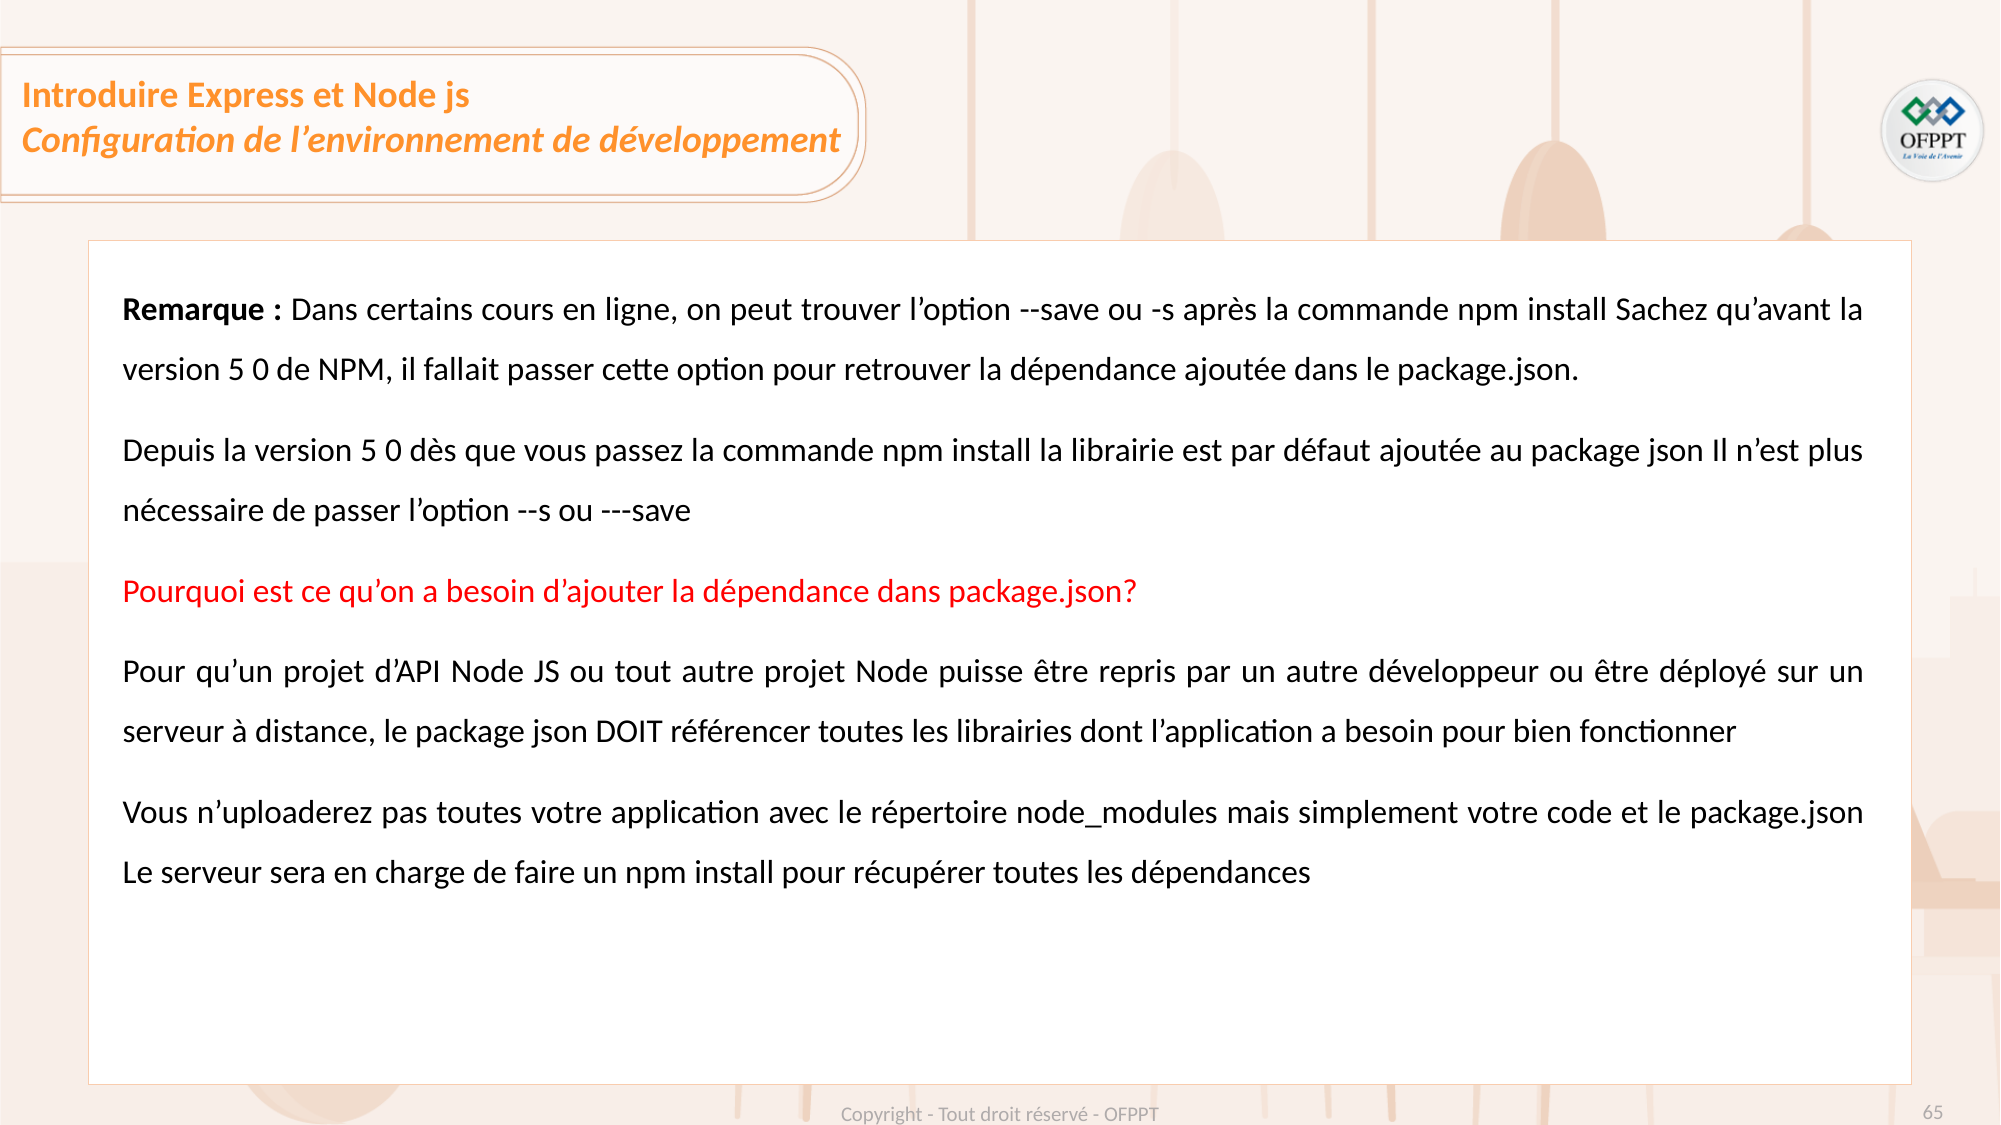

Introduire Express et Node js
Configuration de l’environnement de développement
Remarque : Dans certains cours en ligne, on peut trouver l’option --save ou -s après la commande npm install Sachez qu’avant la version 5 0 de NPM, il fallait passer cette option pour retrouver la dépendance ajoutée dans le package.json.
Depuis la version 5 0 dès que vous passez la commande npm install la librairie est par défaut ajoutée au package json Il n’est plus nécessaire de passer l’option --s ou ---save
Pourquoi est ce qu’on a besoin d’ajouter la dépendance dans package.json?
Pour qu’un projet d’API Node JS ou tout autre projet Node puisse être repris par un autre développeur ou être déployé sur un serveur à distance, le package json DOIT référencer toutes les librairies dont l’application a besoin pour bien fonctionner
Vous n’uploaderez pas toutes votre application avec le répertoire node_modules mais simplement votre code et le package.json Le serveur sera en charge de faire un npm install pour récupérer toutes les dépendances